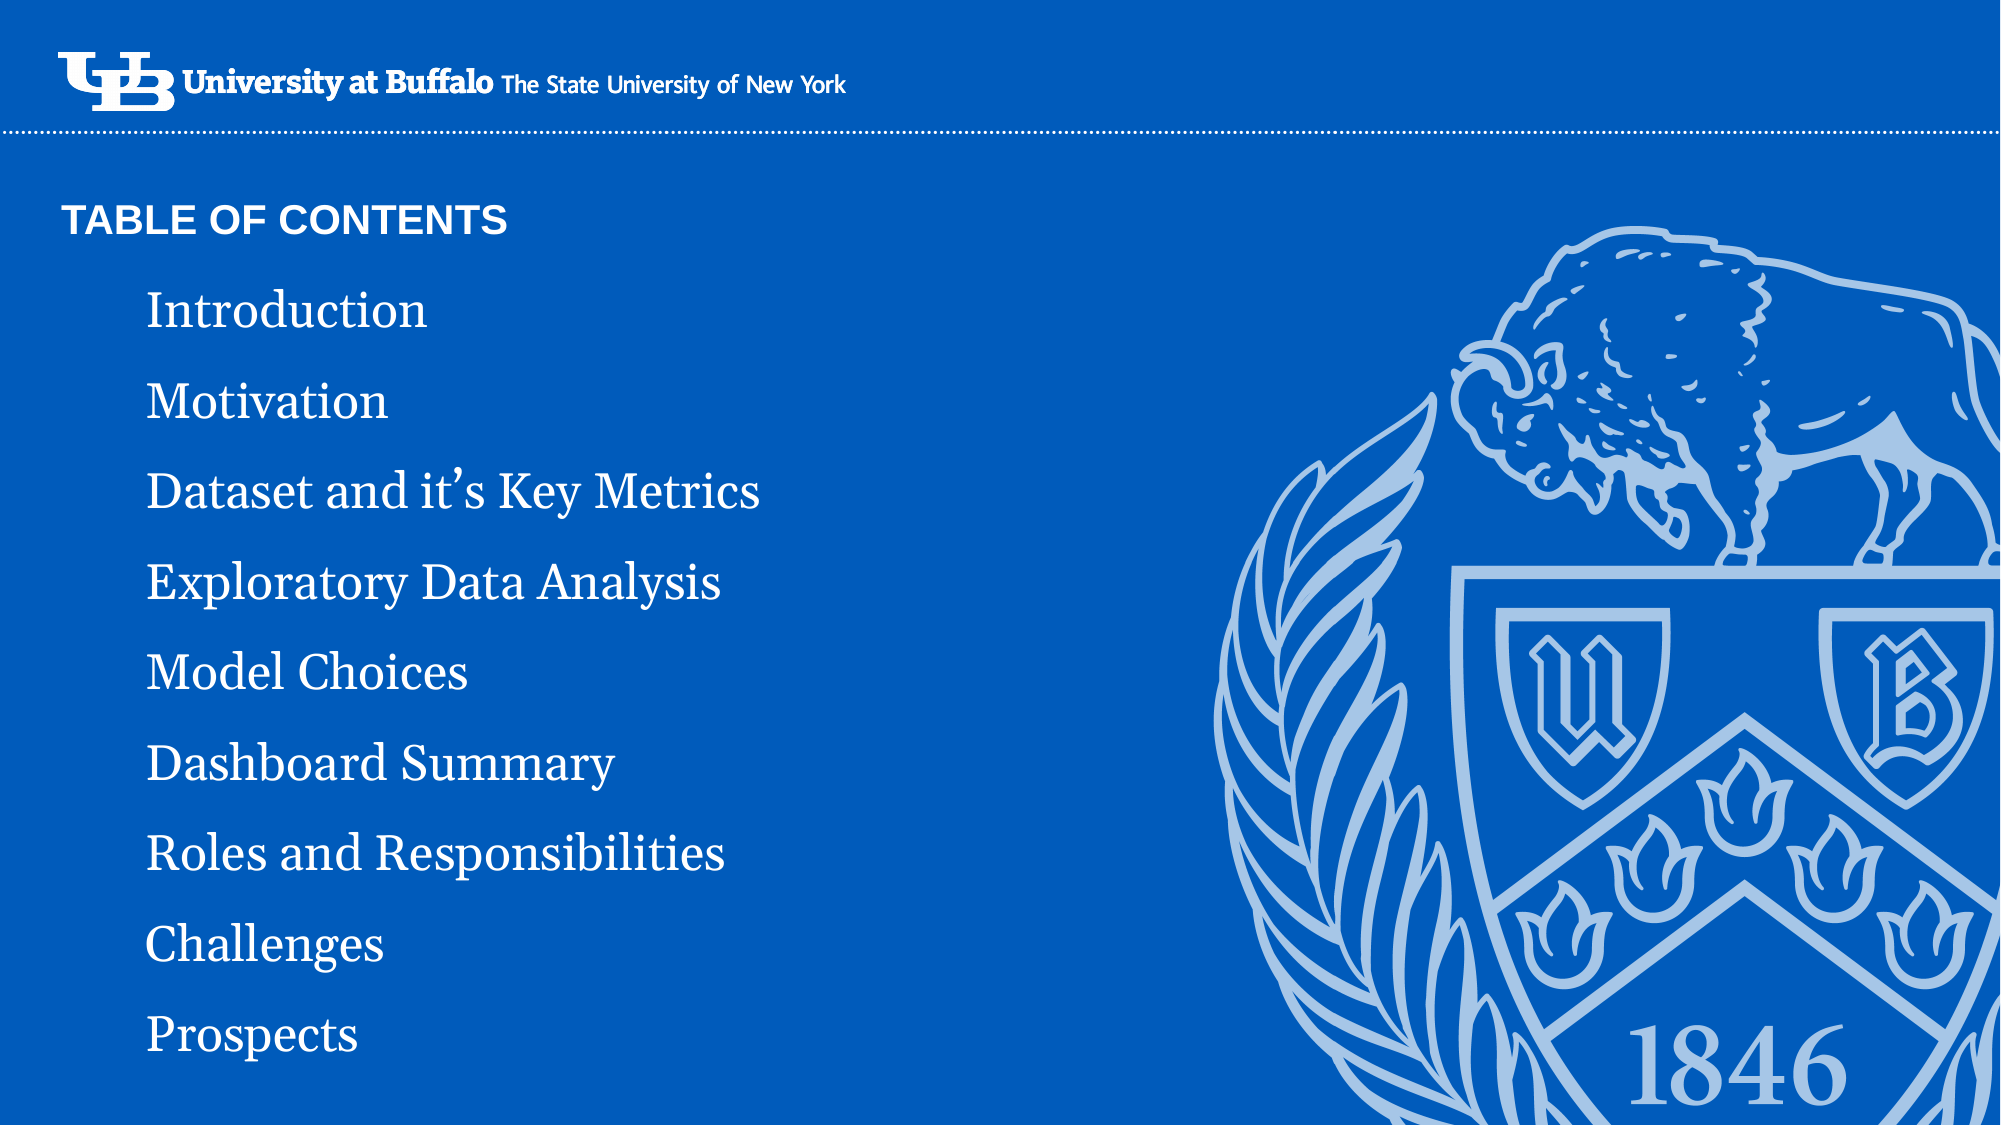

# Table of contents
Introduction
Motivation
Dataset and it’s Key Metrics
Exploratory Data Analysis
Model Choices
Dashboard Summary
Roles and Responsibilities
Challenges
Prospects